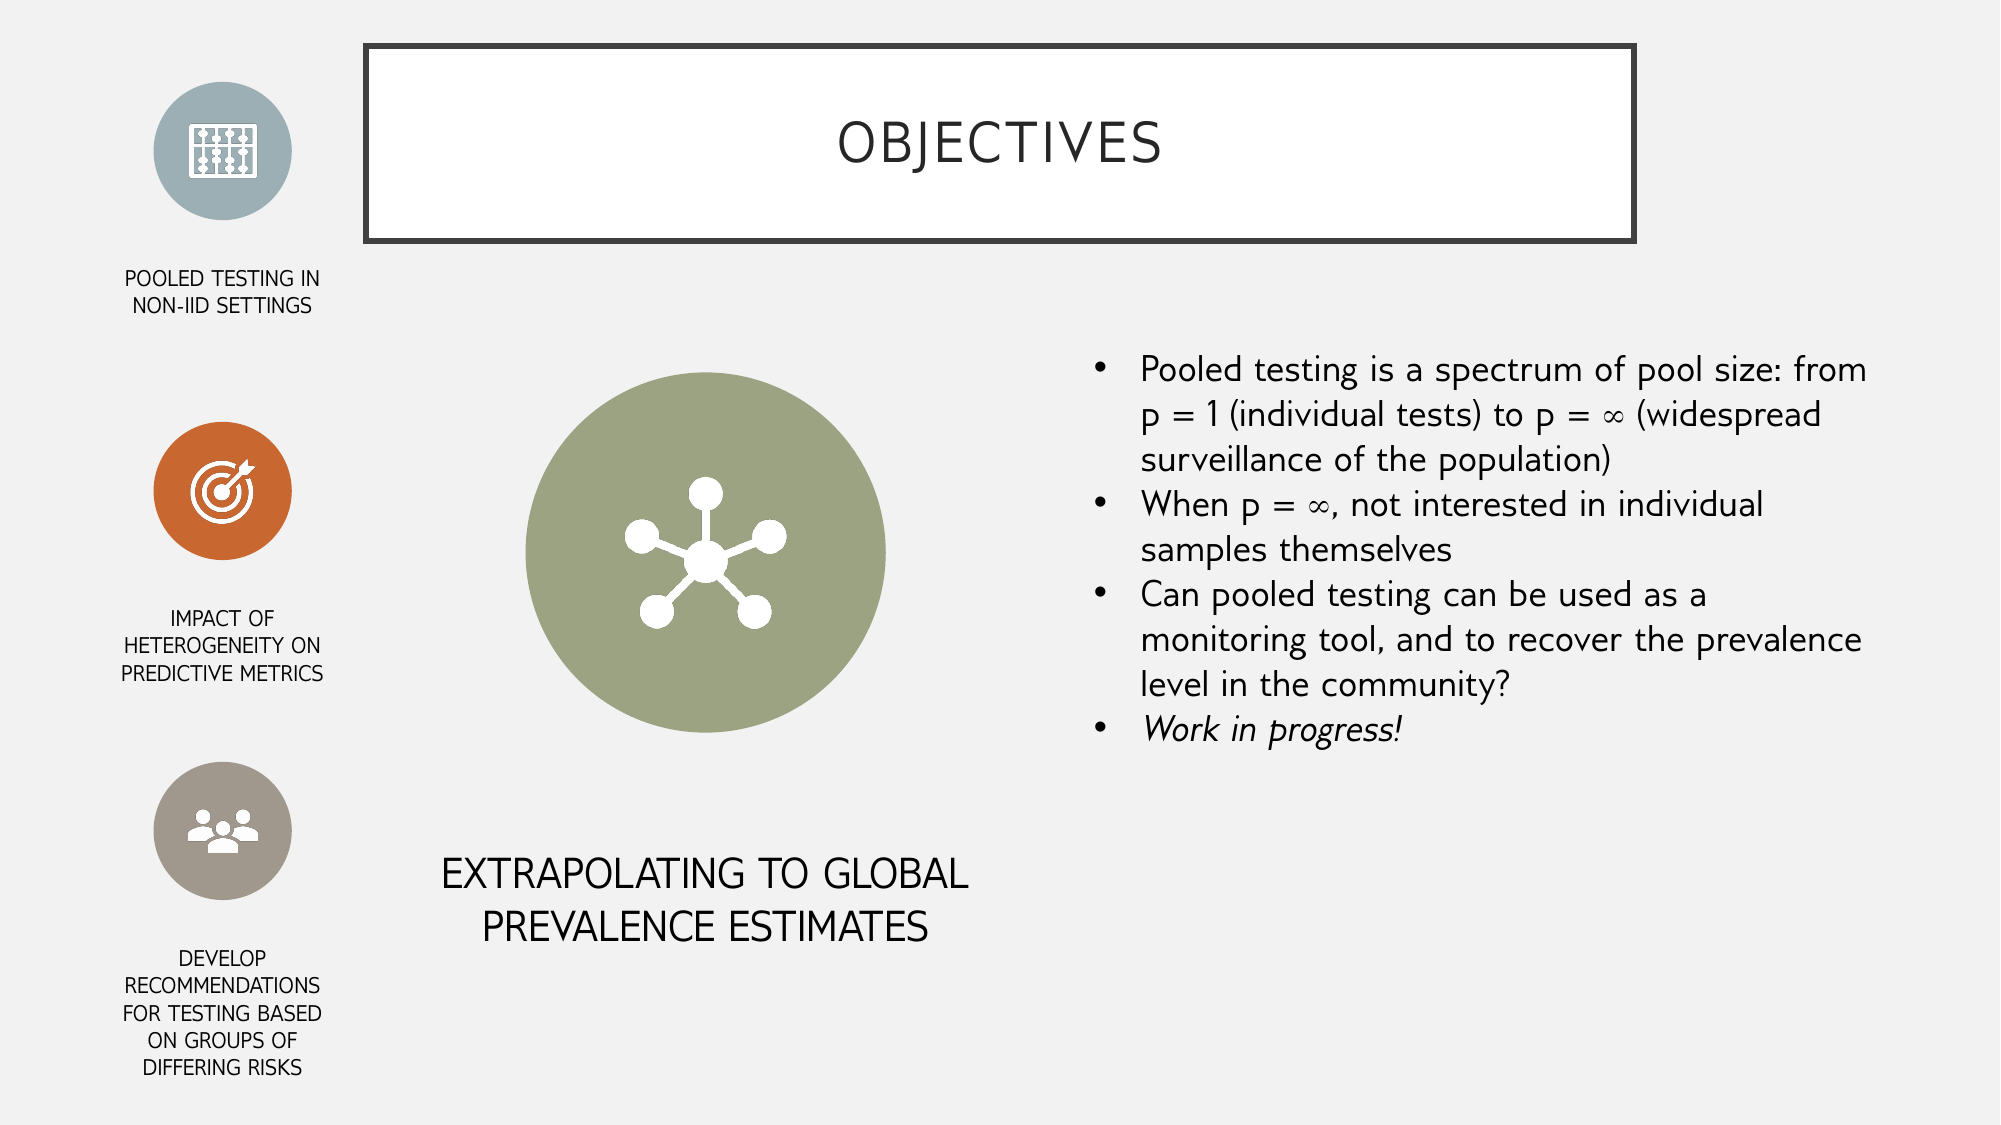

# Objectives
Pooled testing in non-IID settings
Impact of heterogeneity on predictive metrics
Develop recommendations for testing based on groups of differing risks
Extrapolating to global prevalence estimates
Pooled testing is a spectrum of pool size: from p = 1 (individual tests) to p = ∞ (widespread surveillance of the population)
When p = ∞, not interested in individual samples themselves
Can pooled testing can be used as a monitoring tool, and to recover the prevalence level in the community?
Work in progress!